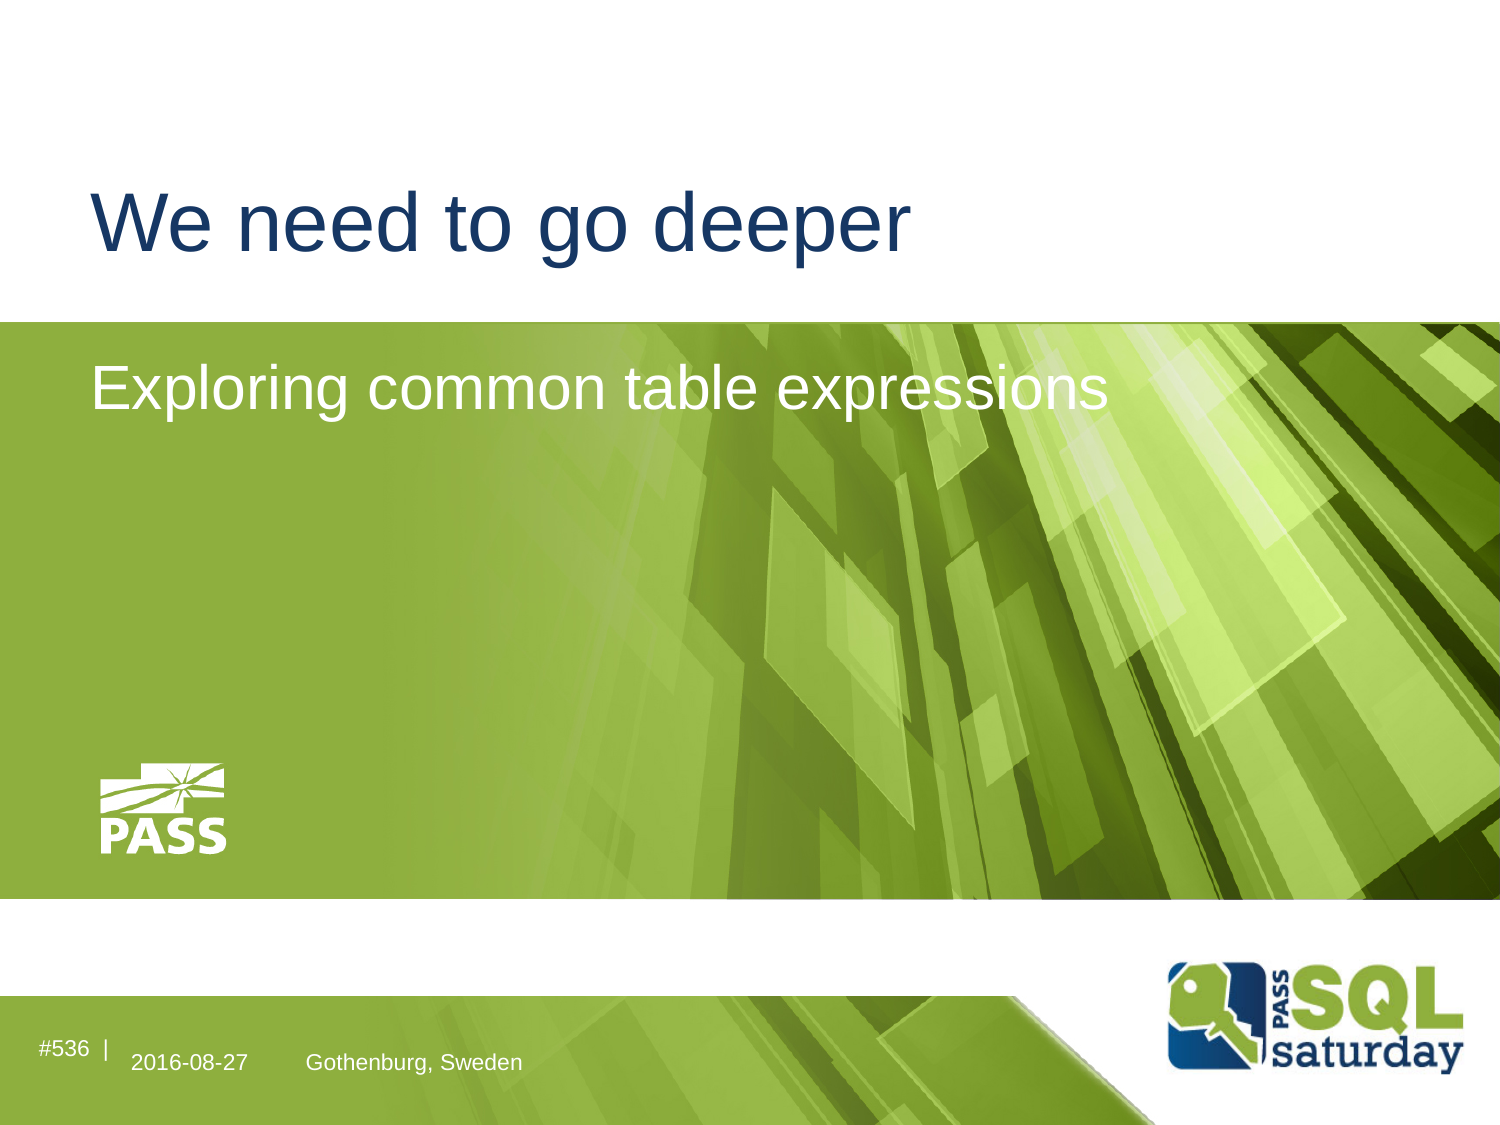

# We need to go deeper
Exploring common table expressions
#536  |
2016-08-27
Gothenburg, Sweden